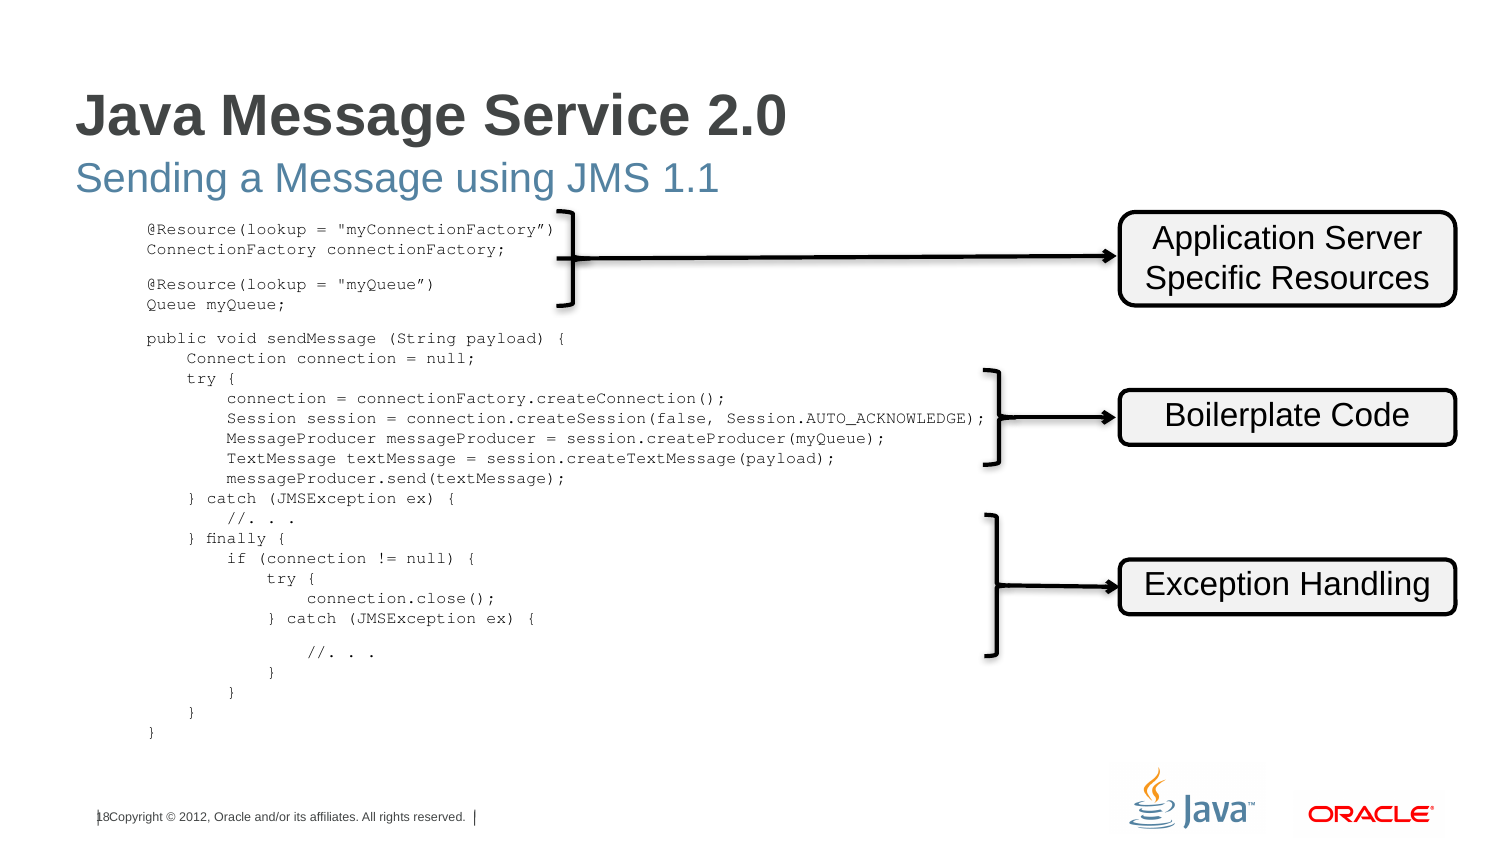

# Java Message Service 2.0
Sending a Message using JMS 1.1
@Resource(lookup = "myConnectionFactory”)
ConnectionFactory connectionFactory;
@Resource(lookup = "myQueue”)
Queue myQueue;
public void sendMessage (String payload) {
    Connection connection = null;
    try {
        connection = connectionFactory.createConnection();
        Session session = connection.createSession(false, Session.AUTO_ACKNOWLEDGE);
        MessageProducer messageProducer = session.createProducer(myQueue);
        TextMessage textMessage = session.createTextMessage(payload);
        messageProducer.send(textMessage);
    } catch (JMSException ex) {
        //. . .
    } finally {
        if (connection != null) {
            try {
                connection.close();
            } catch (JMSException ex) {
                //. . .
            }
        }
    }
}

Application Server Specific Resources

Boilerplate Code

Exception Handling